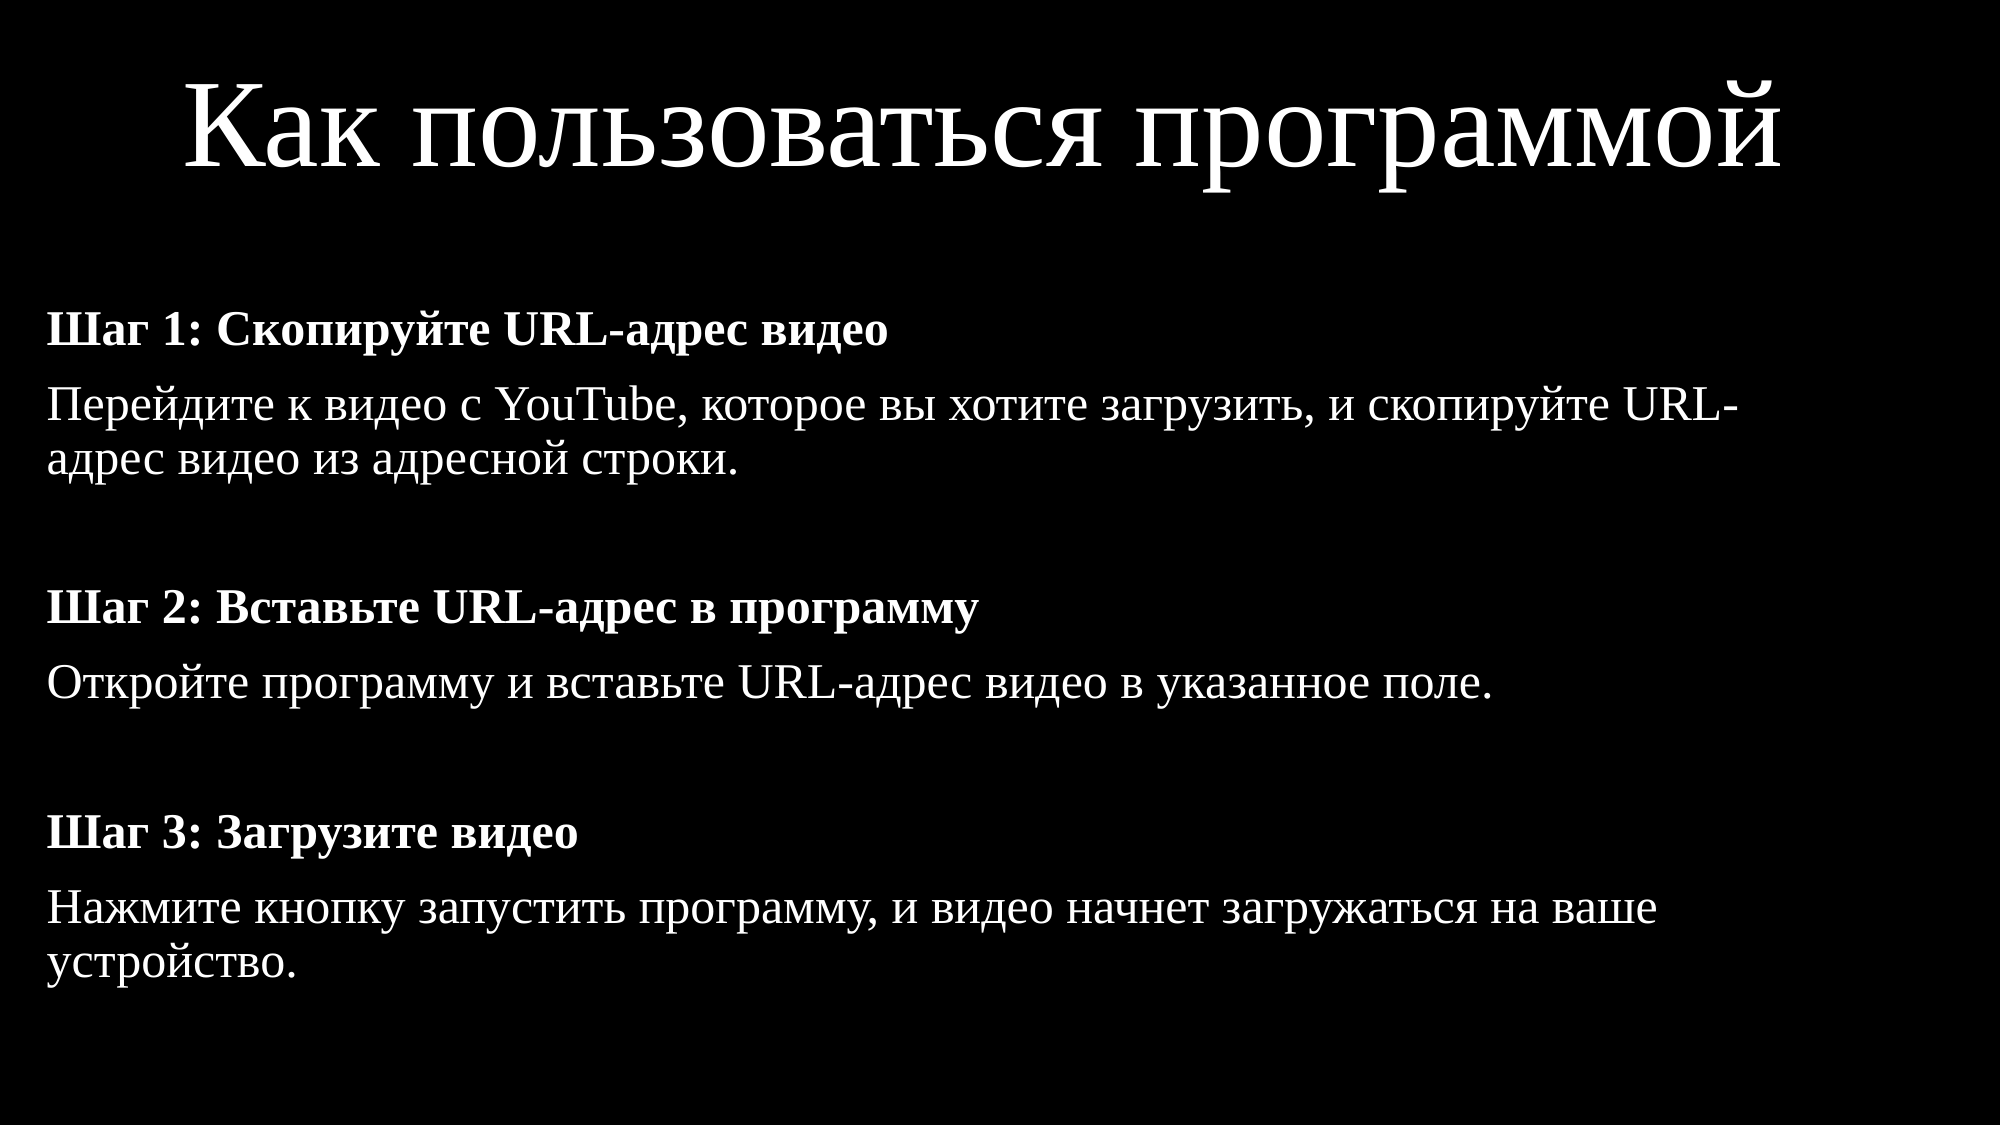

# Как пользоваться программой
Шаг 1: Скопируйте URL-адрес видео
Перейдите к видео с YouTube, которое вы хотите загрузить, и скопируйте URL-адрес видео из адресной строки.

Шаг 2: Вставьте URL-адрес в программу
Откройте программу и вставьте URL-адрес видео в указанное поле.

Шаг 3: Загрузите видео
Нажмите кнопку запустить программу, и видео начнет загружаться на ваше устройство.